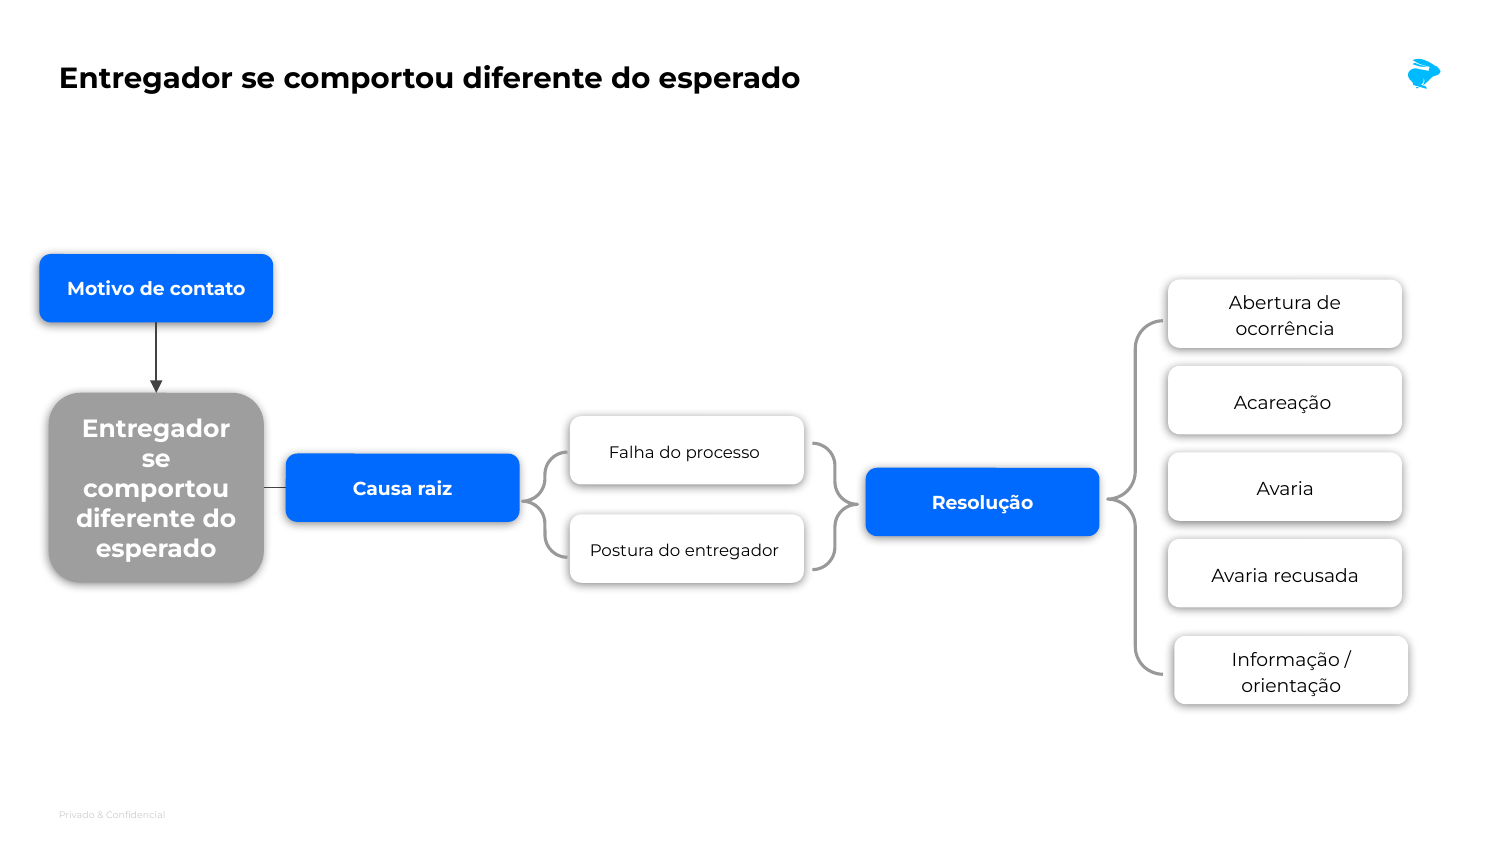

# Entregador se comportou diferente do esperado

Motivo de contato
Abertura de ocorrência

Acareação
Entregador se comportou diferente do esperado
Falha do processo

Avaria
Causa raiz
Resolução
Postura do entregador
Avaria recusada
Informação / orientação